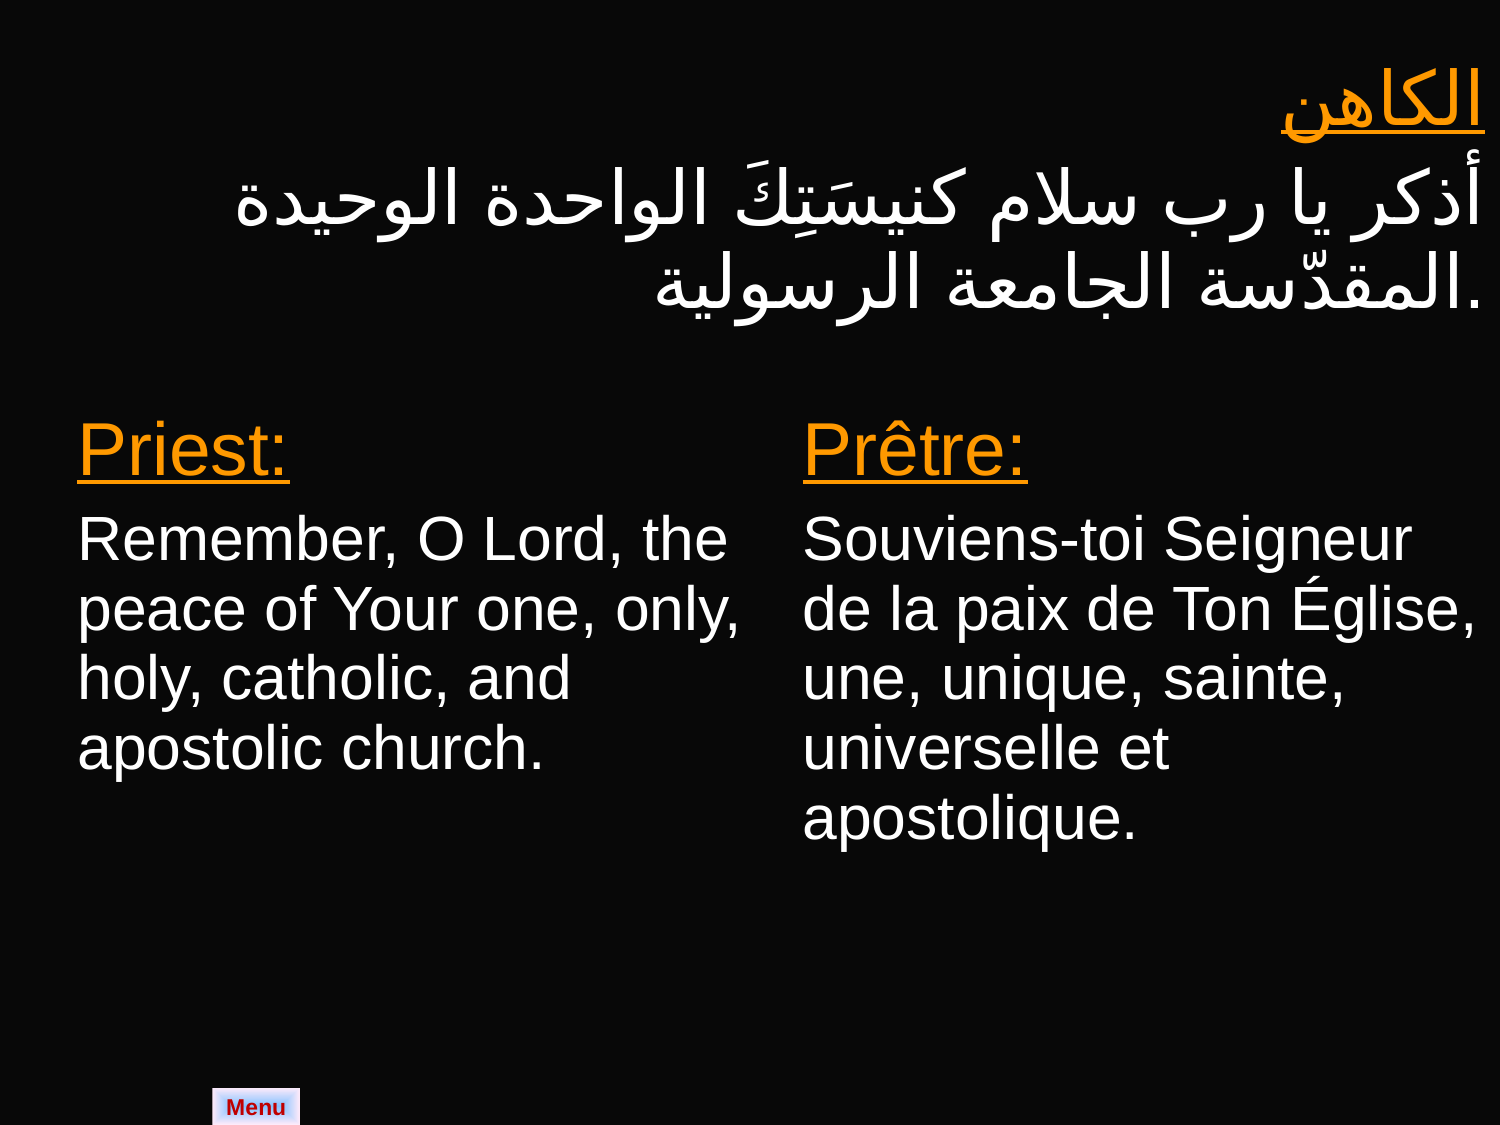

| الكاهن أذكر يا رب سلام كنيسَتِكَ الواحدة الوحيدة المقدّسة الجامعة الرسولية. |
| --- |
| Priest: Remember, O Lord, the peace of Your one, only, holy, catholic, and apostolic church. | Prêtre: Souviens-toi Seigneur de la paix de Ton Église, une, unique, sainte, universelle et apostolique. |
| --- | --- |
Menu